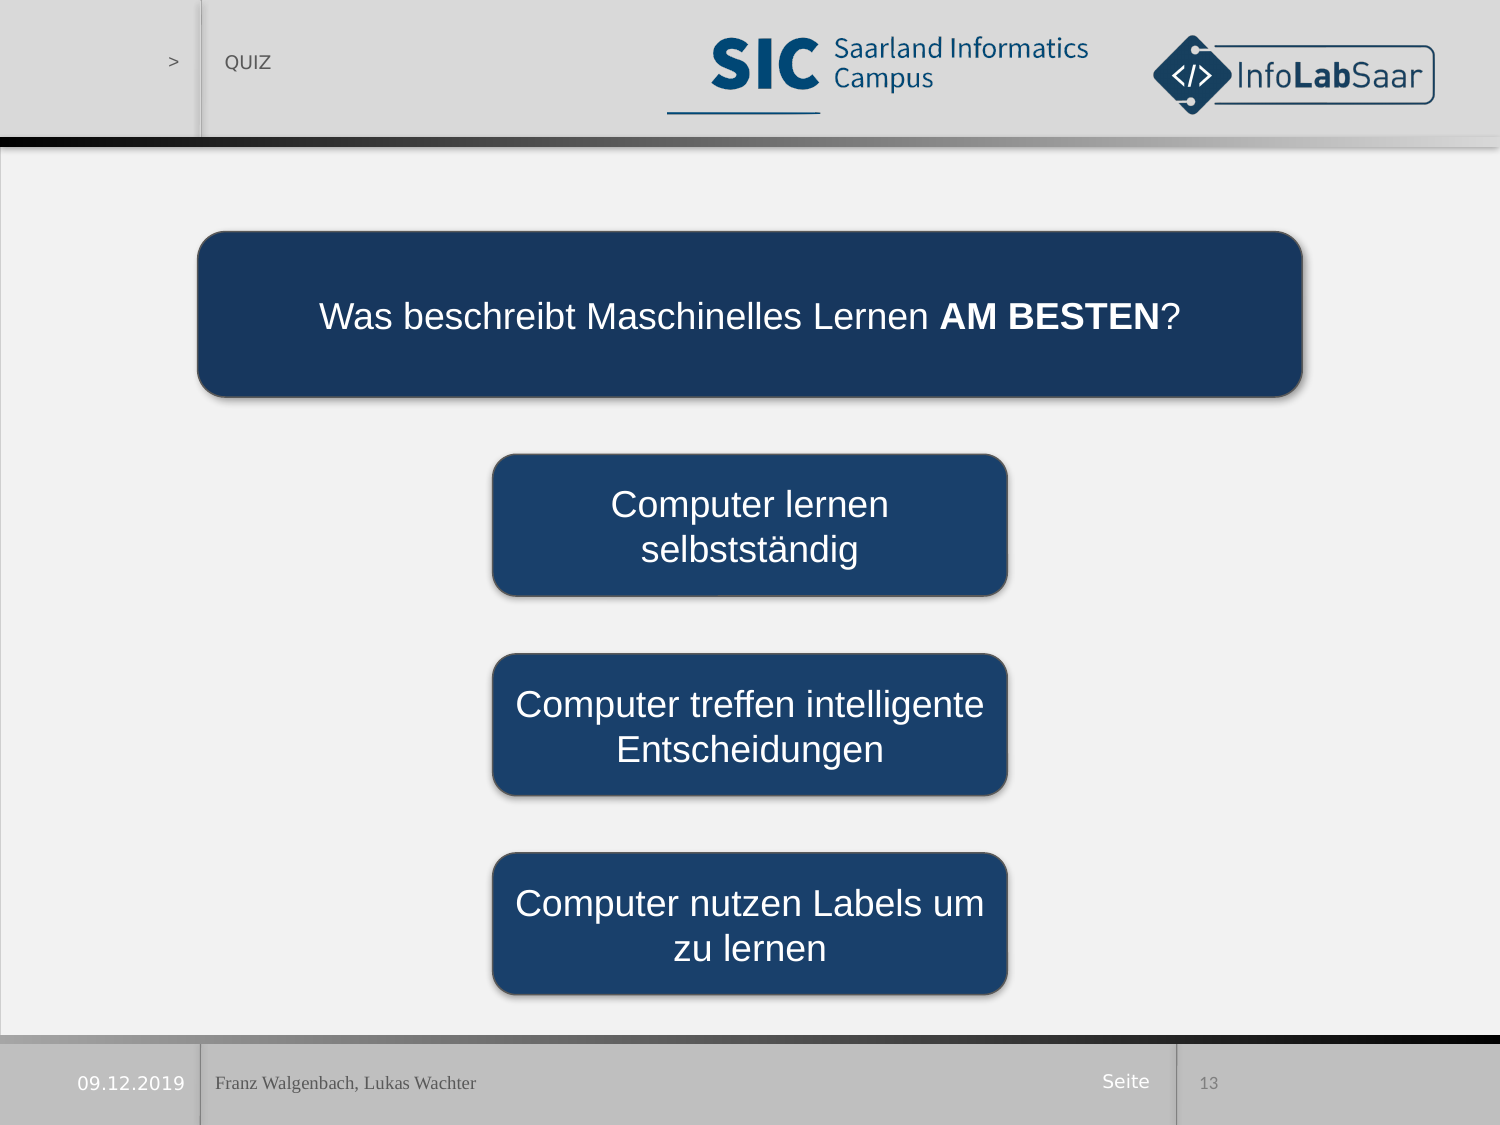

QUIZ
Was beschreibt Maschinelles Lernen AM BESTEN?
Computer lernen selbstständig
Computer treffen intelligente Entscheidungen
Computer nutzen Labels um zu lernen
Franz Walgenbach, Lukas Wachter
13
09.12.2019